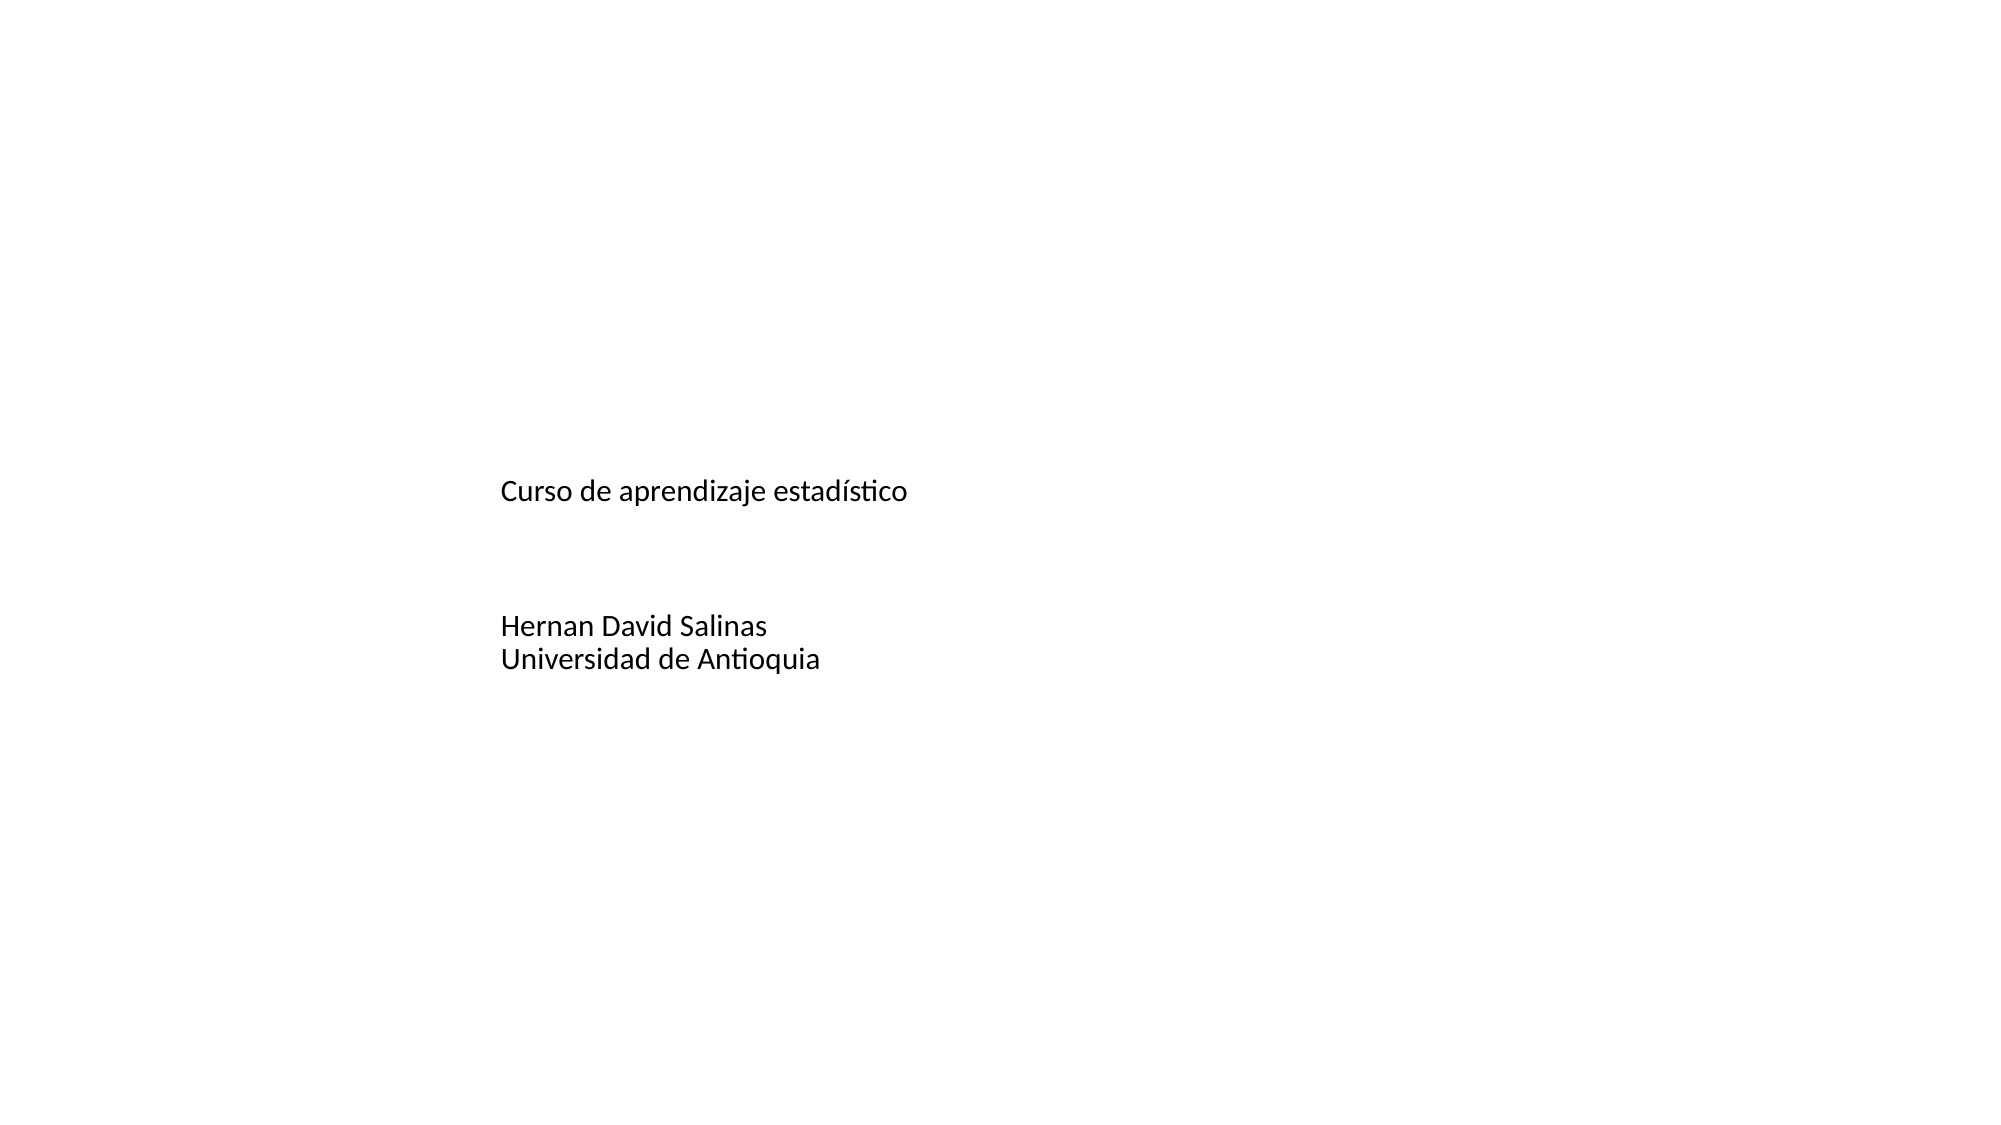

# Curso de aprendizaje estadístico Hernan David Salinas Universidad de Antioquia